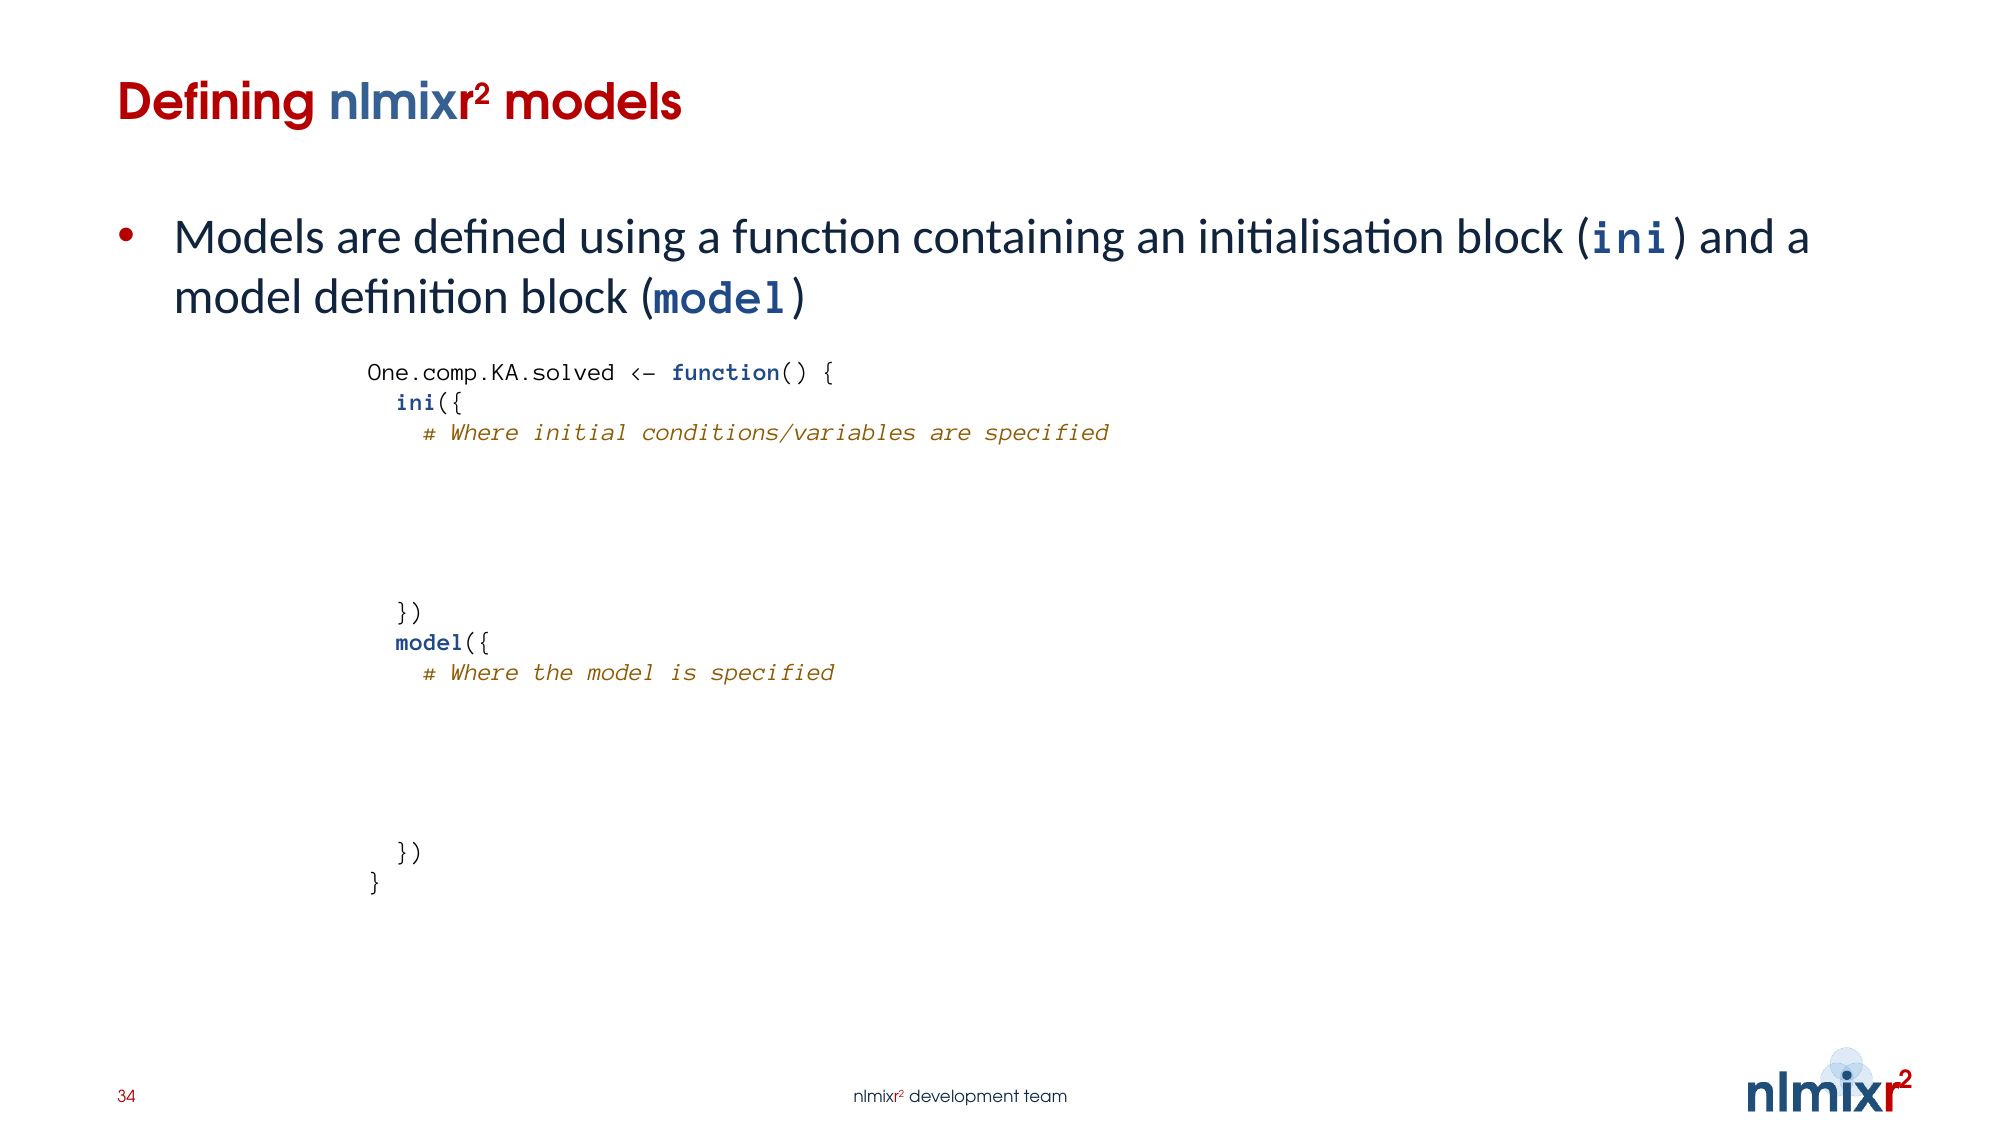

# Defining nlmixr2 models
Models are defined using a function containing an initialisation block (ini) and a model definition block (model)
One.comp.KA.solved <- function() {
  ini({
    # Where initial conditions/variables are specified

  })
  model({
    # Where the model is specified

  })
}
34
nlmixr2 development team